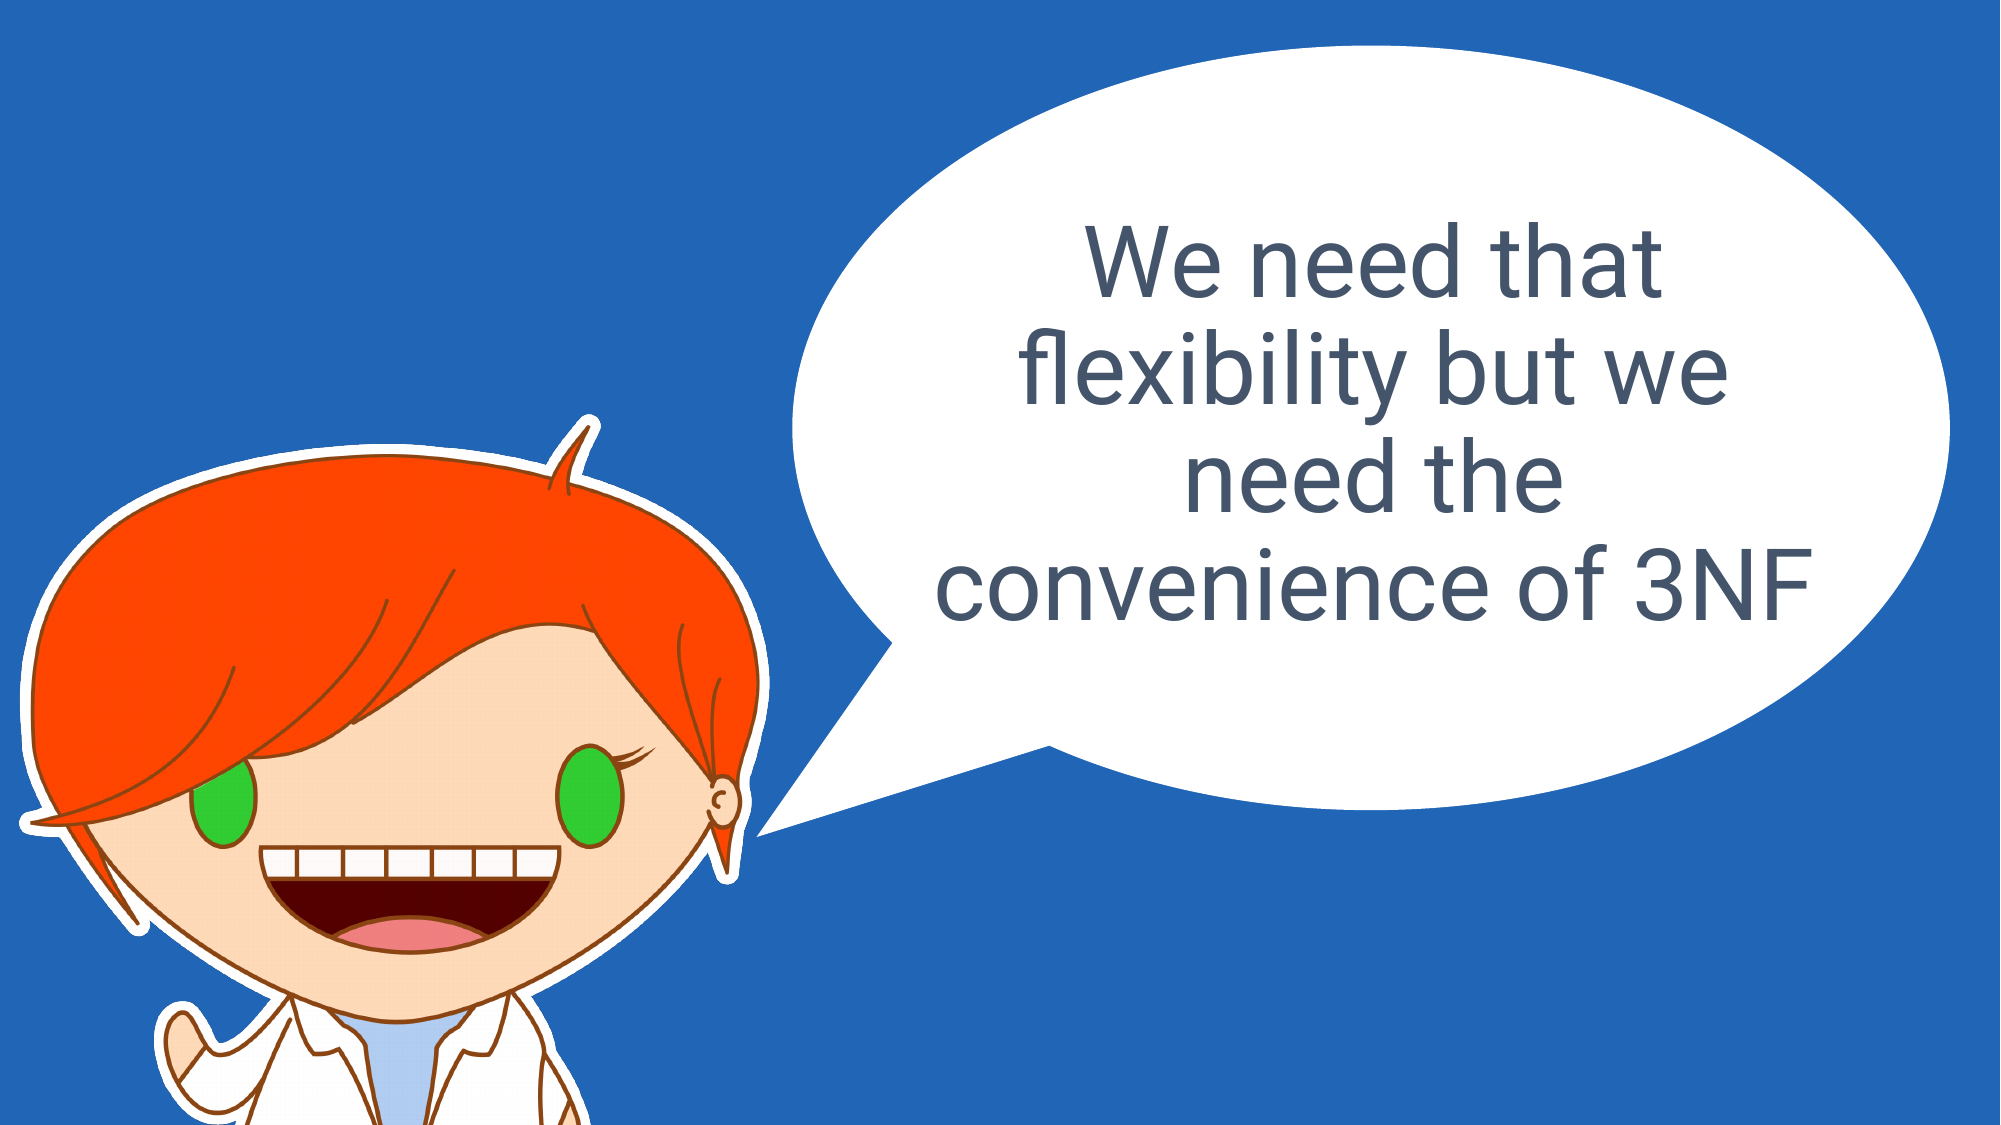

We need that flexibility but we need the convenience of 3NF